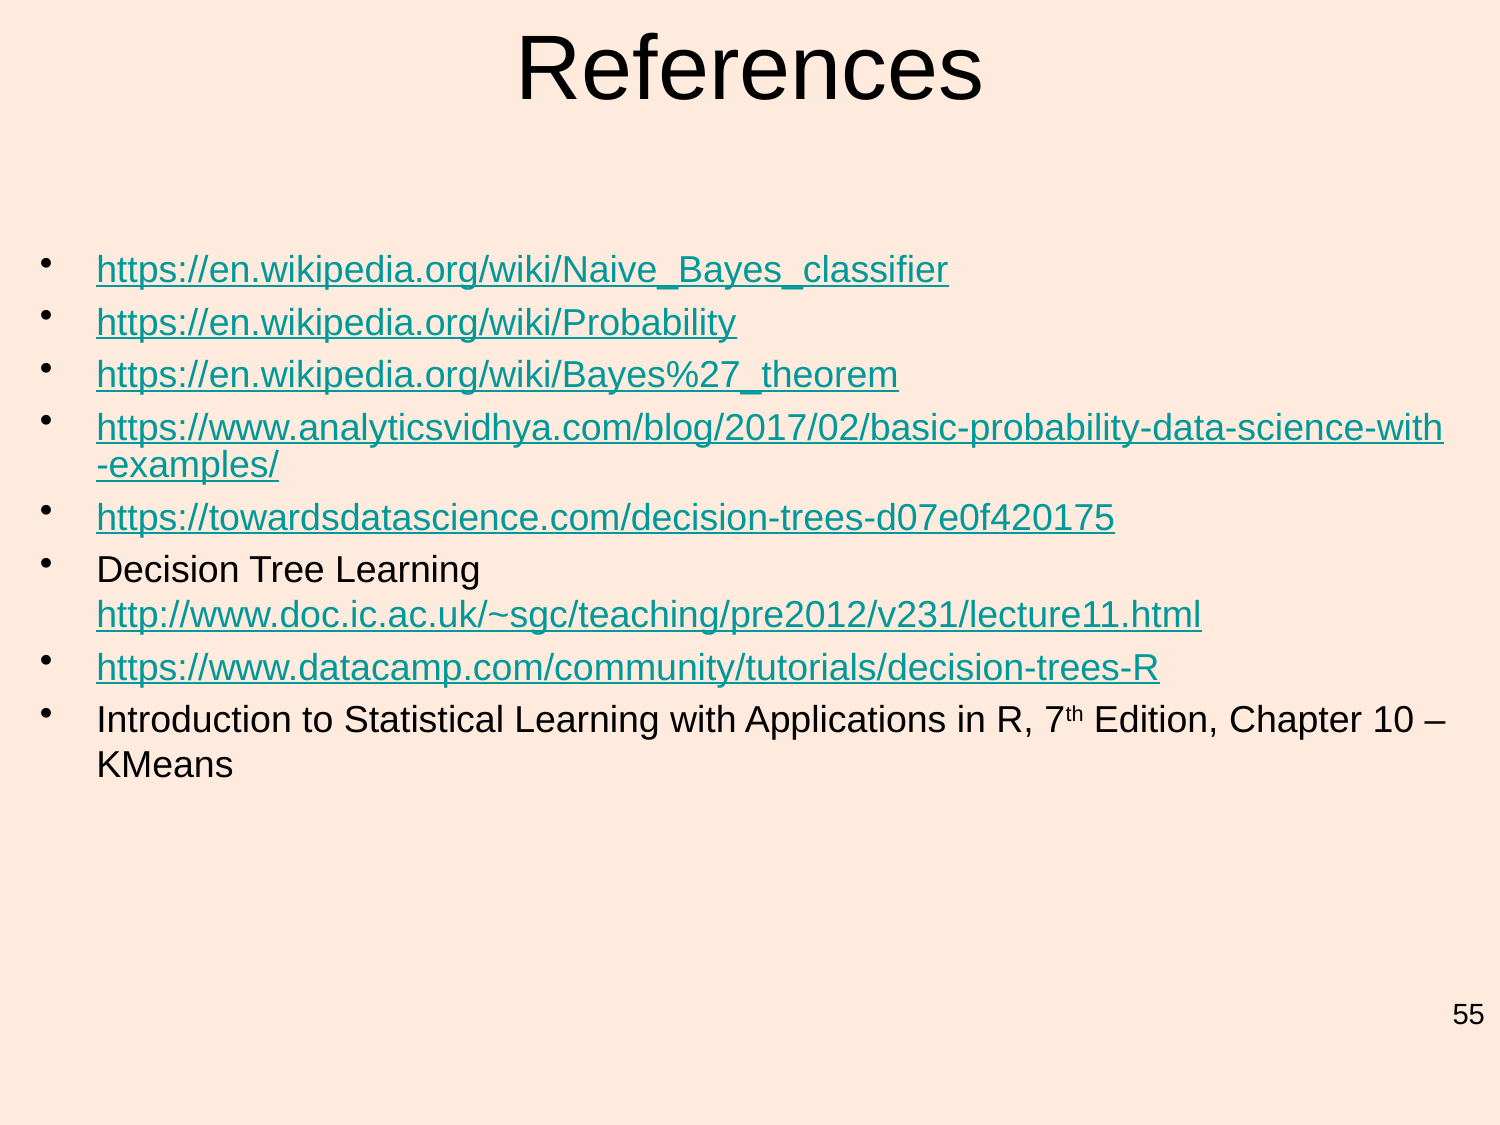

# References

https://en.wikipedia.org/wiki/Naive_Bayes_classifier
https://en.wikipedia.org/wiki/Probability
https://en.wikipedia.org/wiki/Bayes%27_theorem
https://www.analyticsvidhya.com/blog/2017/02/basic-probability-data-science-with-examples/
https://towardsdatascience.com/decision-trees-d07e0f420175
Decision Tree Learning http://www.doc.ic.ac.uk/~sgc/teaching/pre2012/v231/lecture11.html
https://www.datacamp.com/community/tutorials/decision-trees-R
Introduction to Statistical Learning with Applications in R, 7th Edition, Chapter 10 – KMeans

55